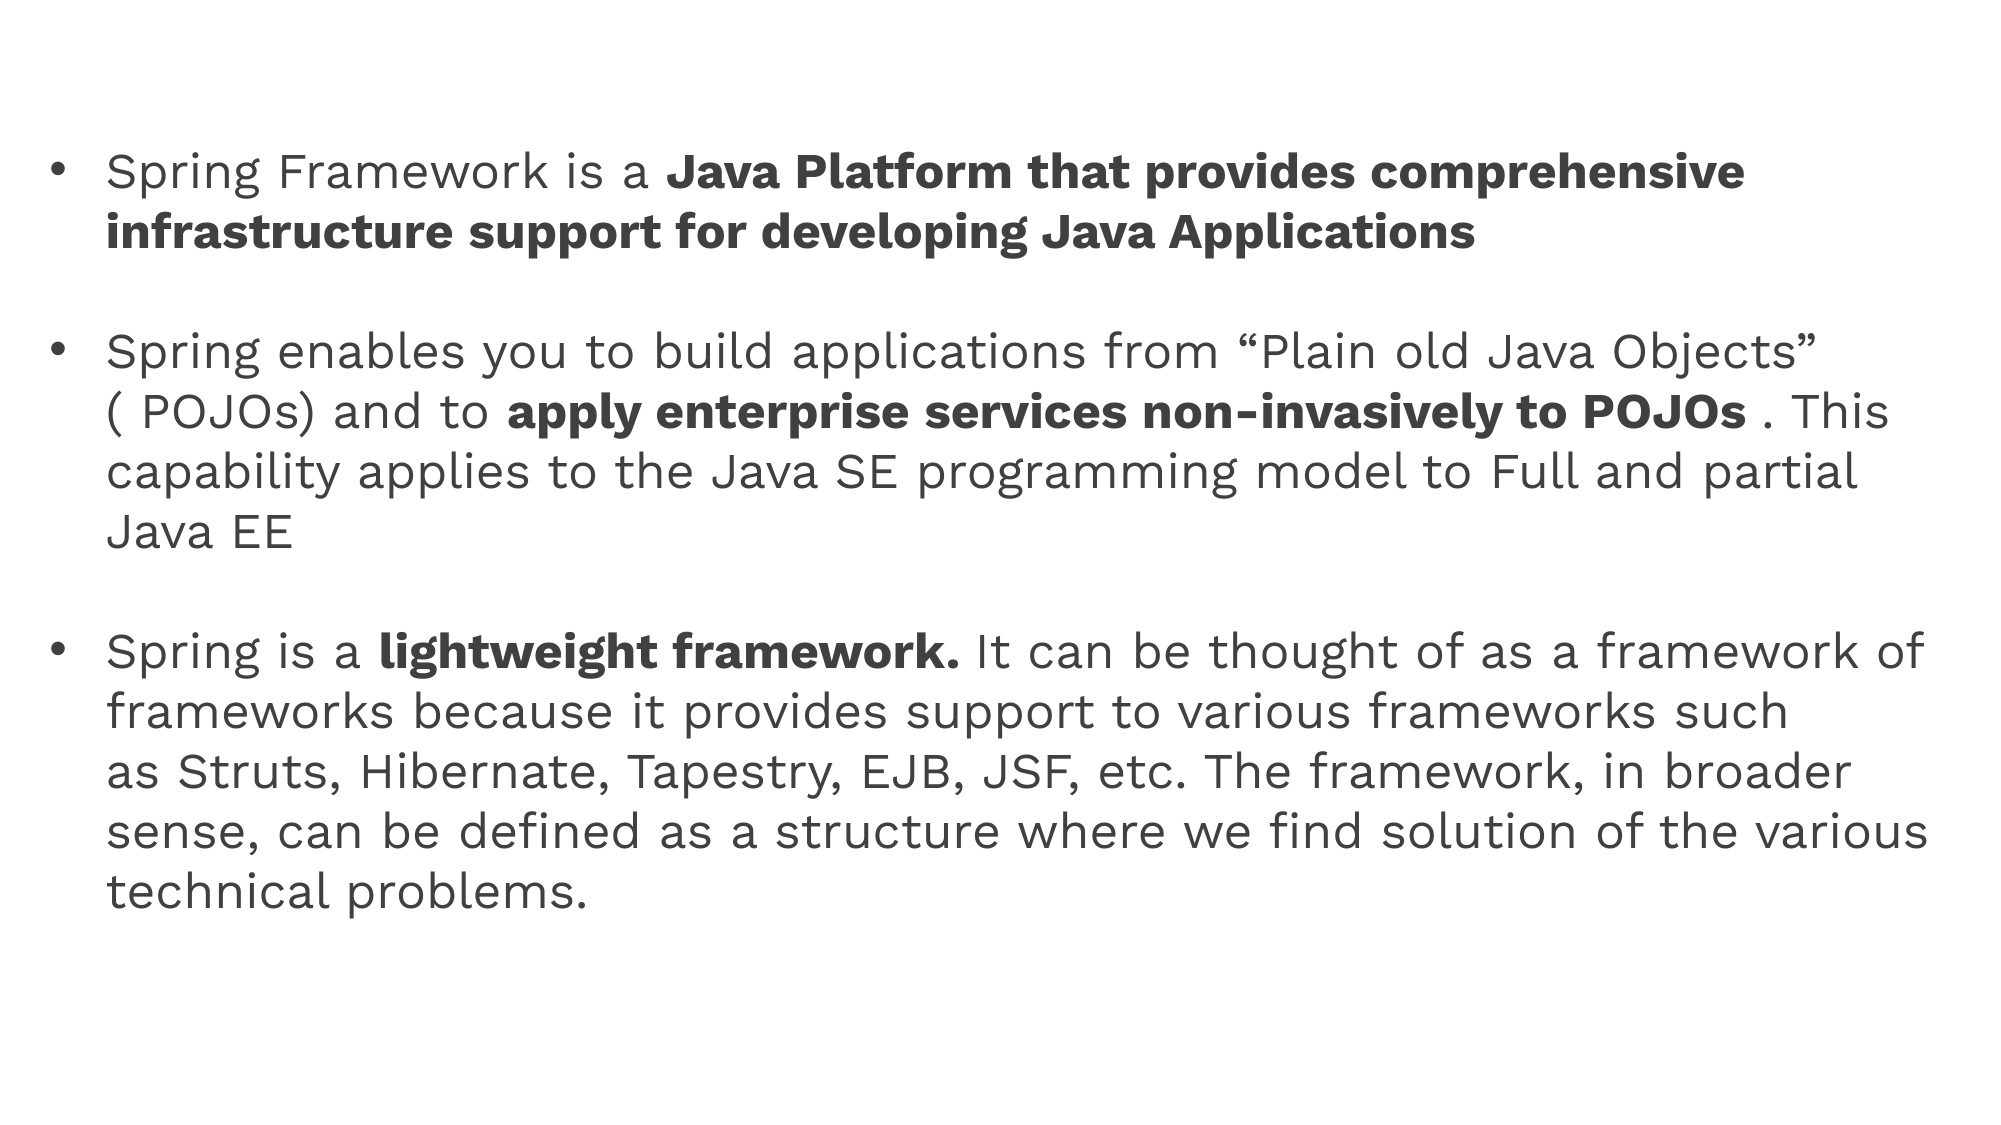

Spring Framework is a Java Platform that provides comprehensive infrastructure support for developing Java Applications

Spring enables you to build applications from “Plain old Java Objects” ( POJOs) and to apply enterprise services non-invasively to POJOs . This capability applies to the Java SE programming model to Full and partial Java EE

Spring is a lightweight framework. It can be thought of as a framework of frameworks because it provides support to various frameworks such as Struts, Hibernate, Tapestry, EJB, JSF, etc. The framework, in broader sense, can be defined as a structure where we find solution of the various technical problems.